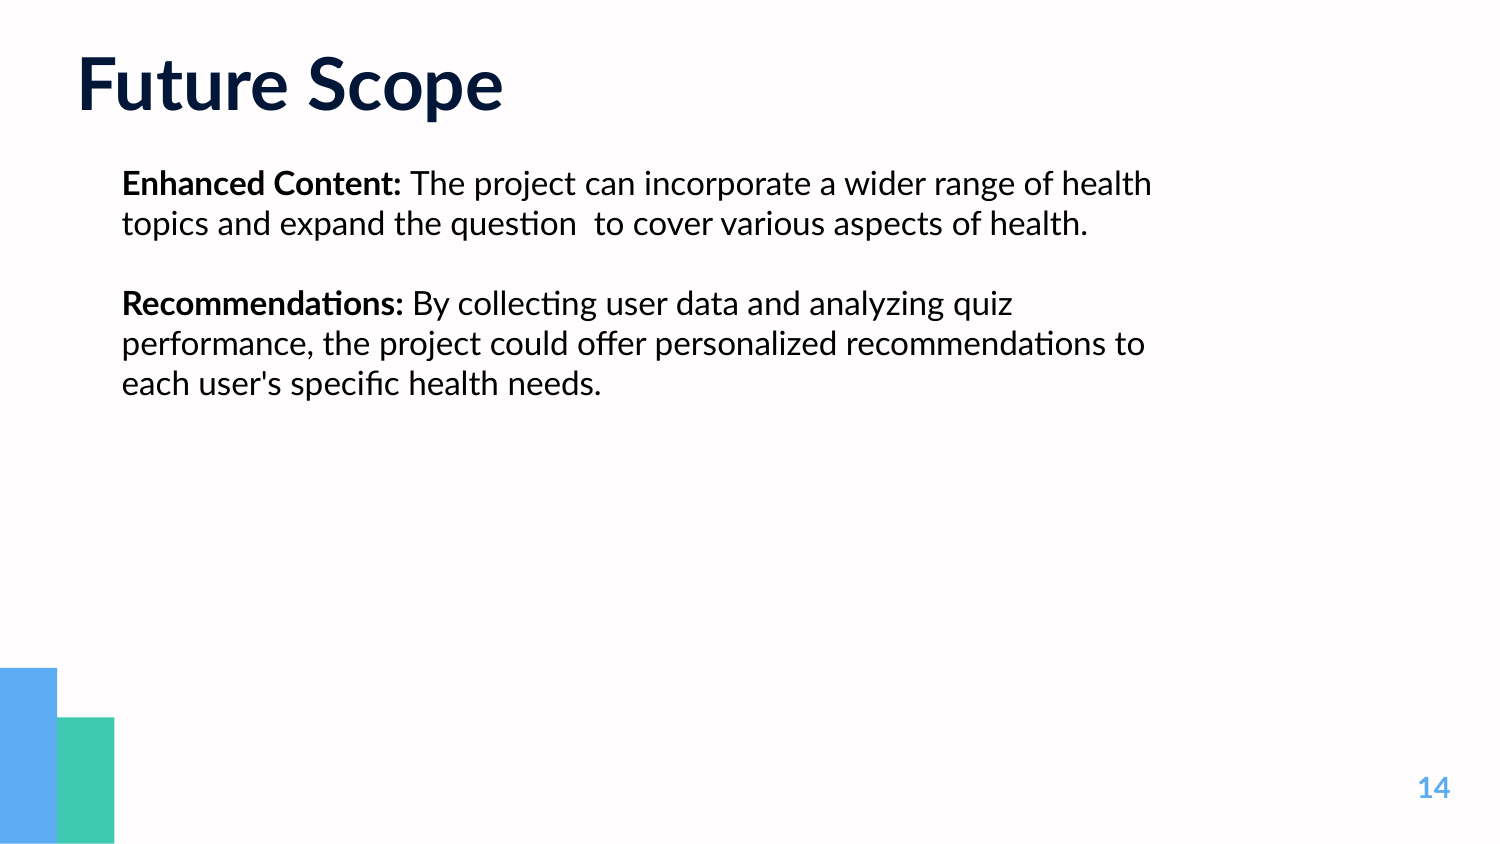

# Future Scope
Enhanced Content: The project can incorporate a wider range of health topics and expand the question  to cover various aspects of health.

Recommendations: By collecting user data and analyzing quiz performance, the project could offer personalized recommendations to each user's specific health needs.
14